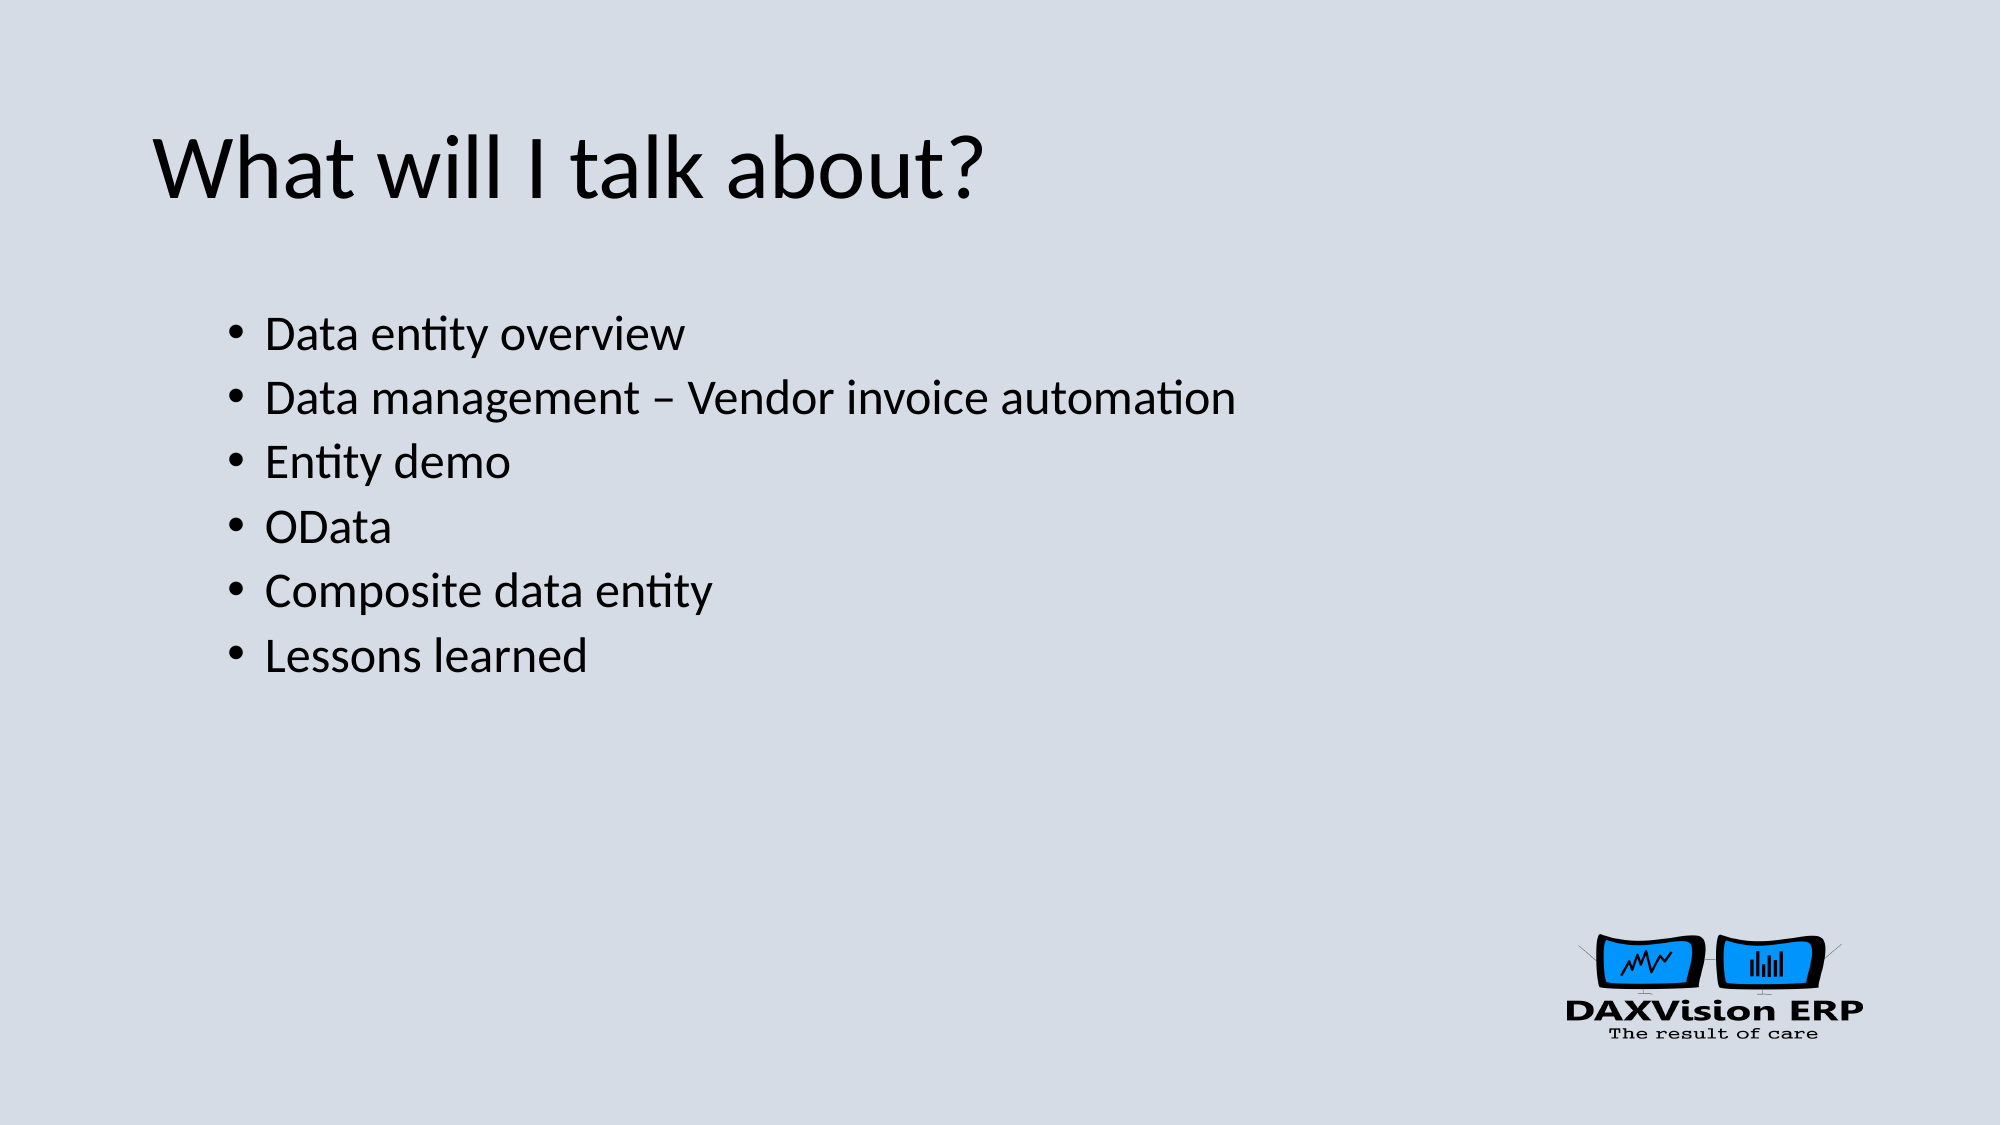

# What will I talk about?
Data entity overview
Data management – Vendor invoice automation
Entity demo
OData
Composite data entity
Lessons learned